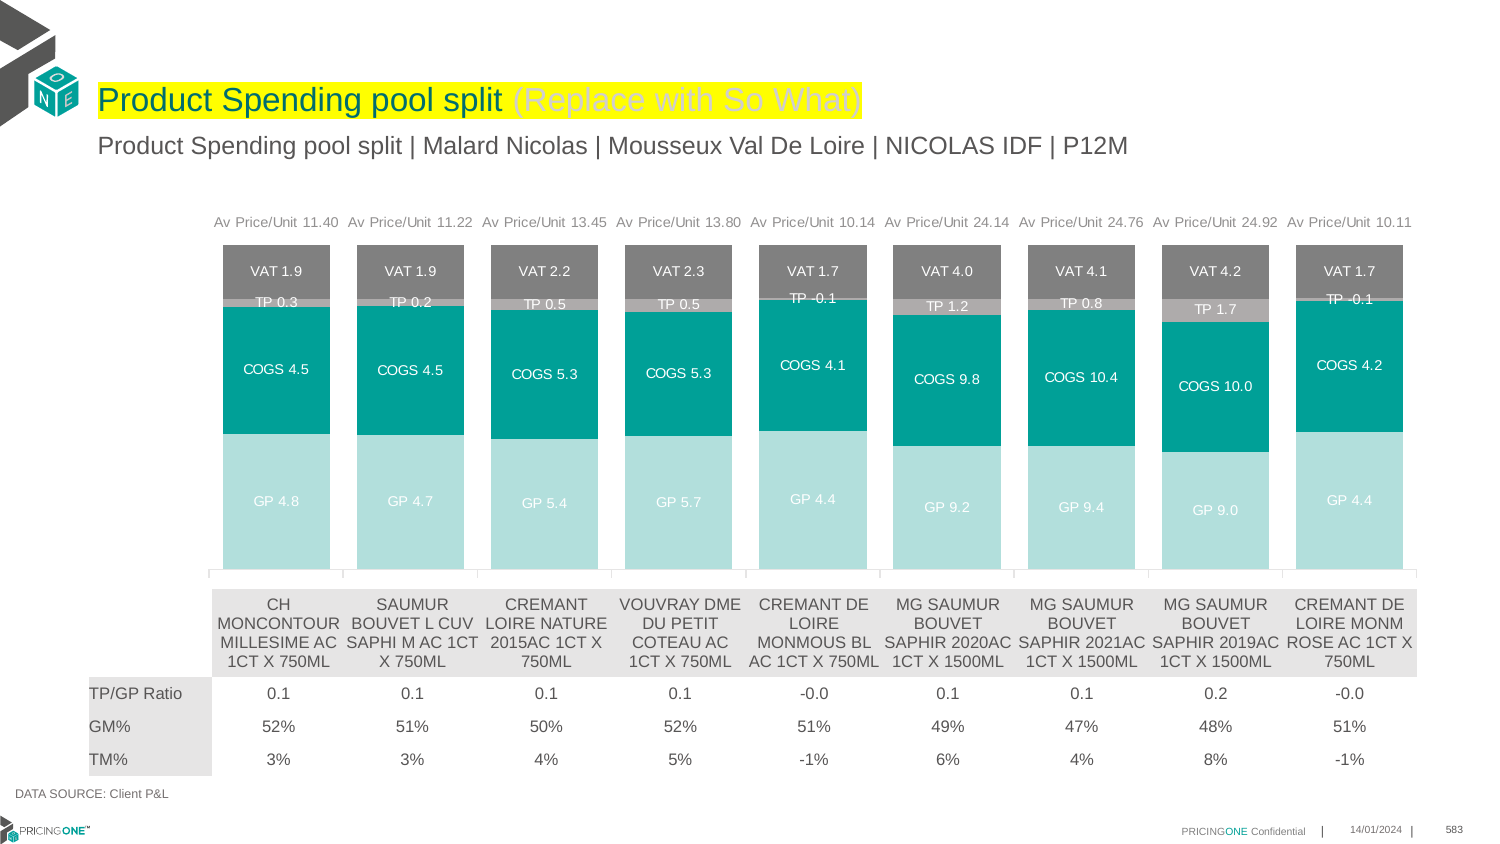

# Product Spending pool split (Replace with So What)
Product Spending pool split | Malard Nicolas | Mousseux Val De Loire | NICOLAS IDF | P12M

### Chart

| Category | GP | COGS | TP | VAT |
|---|---|---|---|---|
| Av Price/Unit 11.40 | 4.759683839050132 | 4.470611147757256 | 0.26614469927609896 | 1.8992879372166966 |
| Av Price/Unit 11.22 | 4.650896987457508 | 4.457232247098817 | 0.23954377368811564 | 1.8695248700816636 |
| Av Price/Unit 13.45 | 5.402987028921999 | 5.332993865030675 | 0.47335483494010866 | 2.2418565585743506 |
| Av Price/Unit 13.80 | 5.656635493467857 | 5.304395356357521 | 0.5359725563747695 | 2.2994006812400283 |
| Av Price/Unit 10.14 | 4.3625 | 4.1375 | -0.050946465542738295 | 1.6898107068914516 |
| Av Price/Unit 24.14 | 9.201396774193547 | 9.754887455197133 | 1.1572163679808831 | 4.022700119474312 |
| Av Price/Unit 24.76 | 9.390338842975208 | 10.41217355371901 | 0.8276528925619857 | 4.12603305785124 |
| Av Price/Unit 24.92 | 9.04246 | 9.98656 | 1.7359372649572649 | 4.152991452991452 |
| Av Price/Unit 10.11 | 4.349999999999999 | 4.15 | -0.08356417359187418 | 1.6832871652816246 |
|  | CH MONCONTOUR MILLESIME AC 1CT X 750ML | SAUMUR BOUVET L CUV SAPHI M AC 1CT X 750ML | CREMANT LOIRE NATURE 2015AC 1CT X 750ML | VOUVRAY DME DU PETIT COTEAU AC 1CT X 750ML | CREMANT DE LOIRE MONMOUS BL AC 1CT X 750ML | MG SAUMUR BOUVET SAPHIR 2020AC 1CT X 1500ML | MG SAUMUR BOUVET SAPHIR 2021AC 1CT X 1500ML | MG SAUMUR BOUVET SAPHIR 2019AC 1CT X 1500ML | CREMANT DE LOIRE MONM ROSE AC 1CT X 750ML |
| --- | --- | --- | --- | --- | --- | --- | --- | --- | --- |
| TP/GP Ratio | 0.1 | 0.1 | 0.1 | 0.1 | -0.0 | 0.1 | 0.1 | 0.2 | -0.0 |
| GM% | 52% | 51% | 50% | 52% | 51% | 49% | 47% | 48% | 51% |
| TM% | 3% | 3% | 4% | 5% | -1% | 6% | 4% | 8% | -1% |
DATA SOURCE: Client P&L

14/01/2024
583